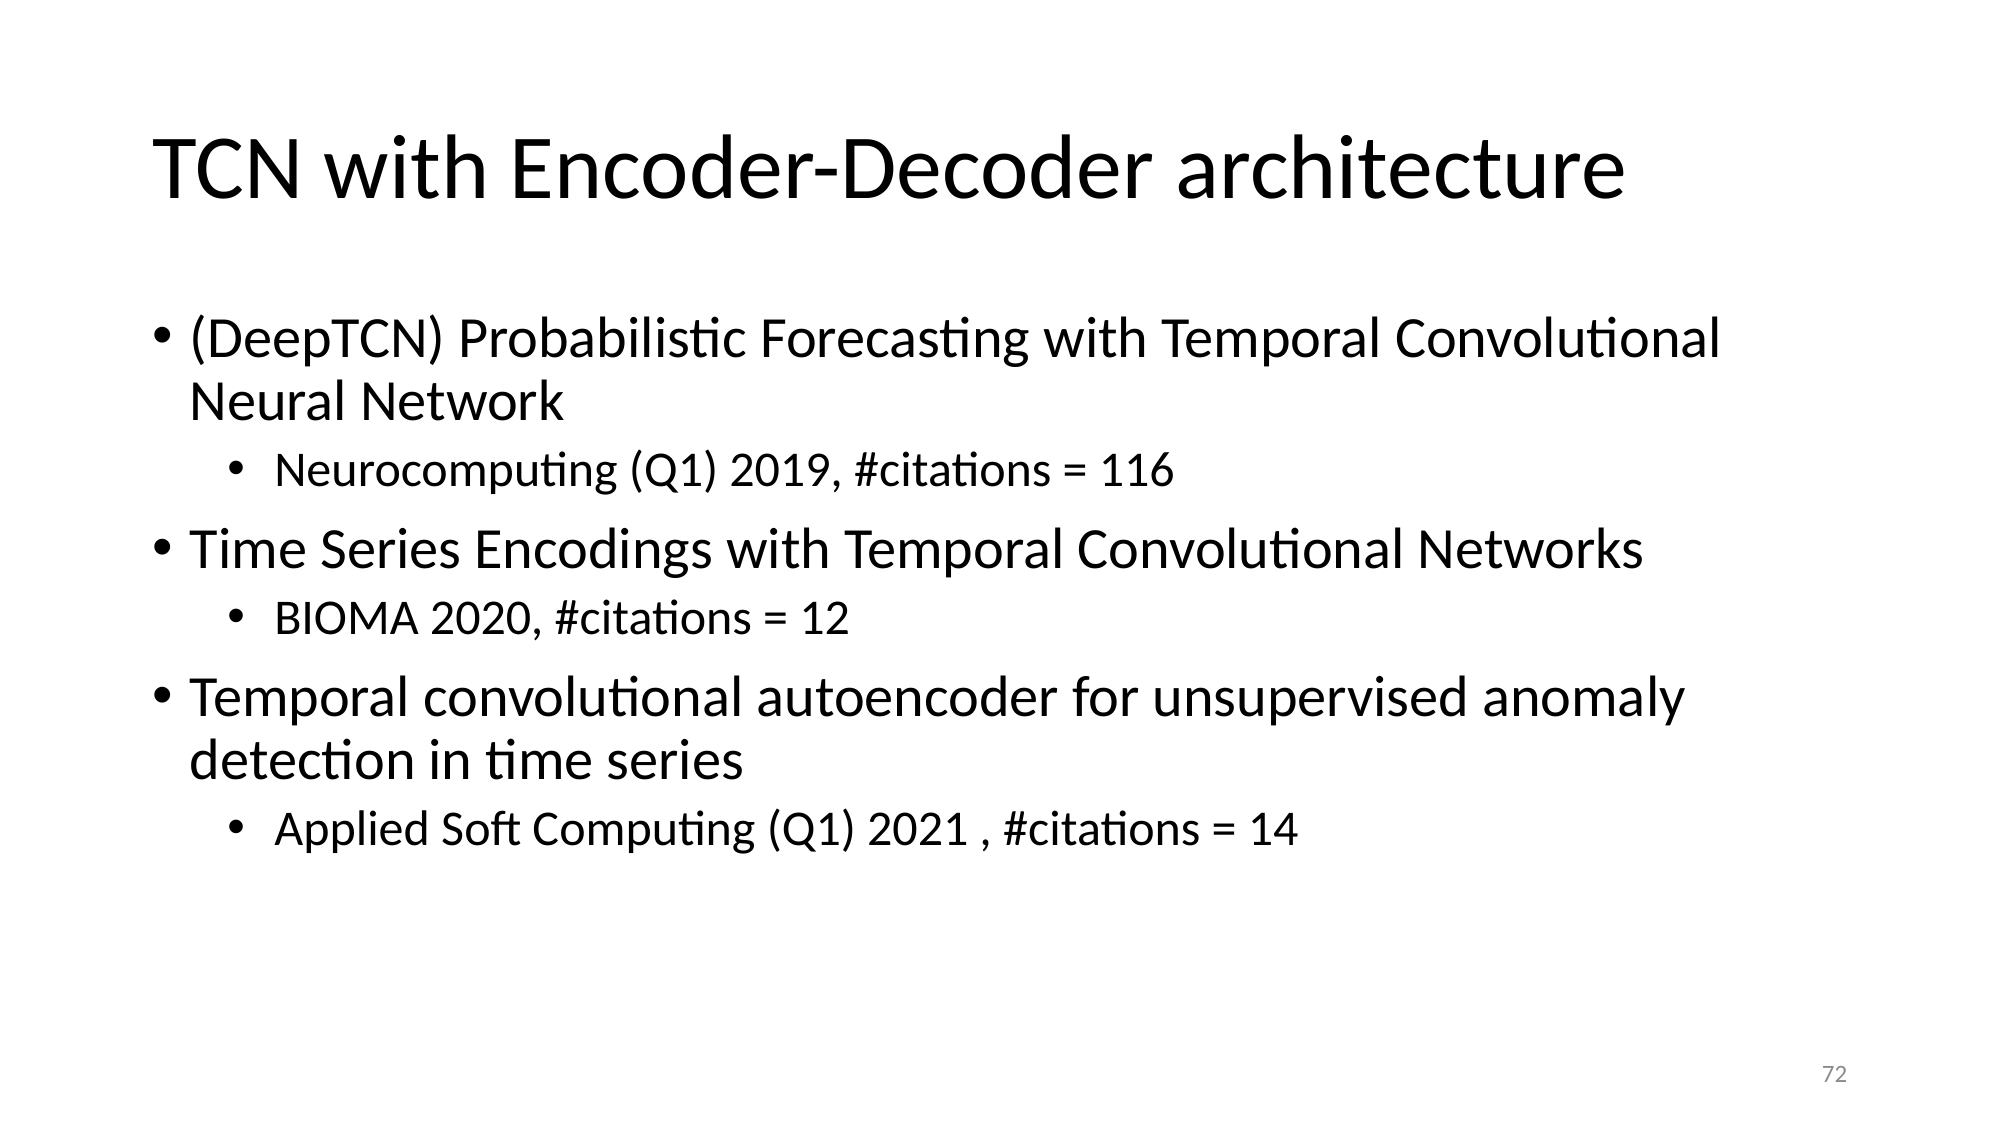

# TCN with Encoder-Decoder architecture
(DeepTCN) Probabilistic Forecasting with Temporal Convolutional Neural Network
Neurocomputing (Q1) 2019, #citations = 116
Time Series Encodings with Temporal Convolutional Networks
BIOMA 2020, #citations = 12
Temporal convolutional autoencoder for unsupervised anomaly detection in time series
Applied Soft Computing (Q1) 2021 , #citations = 14

72